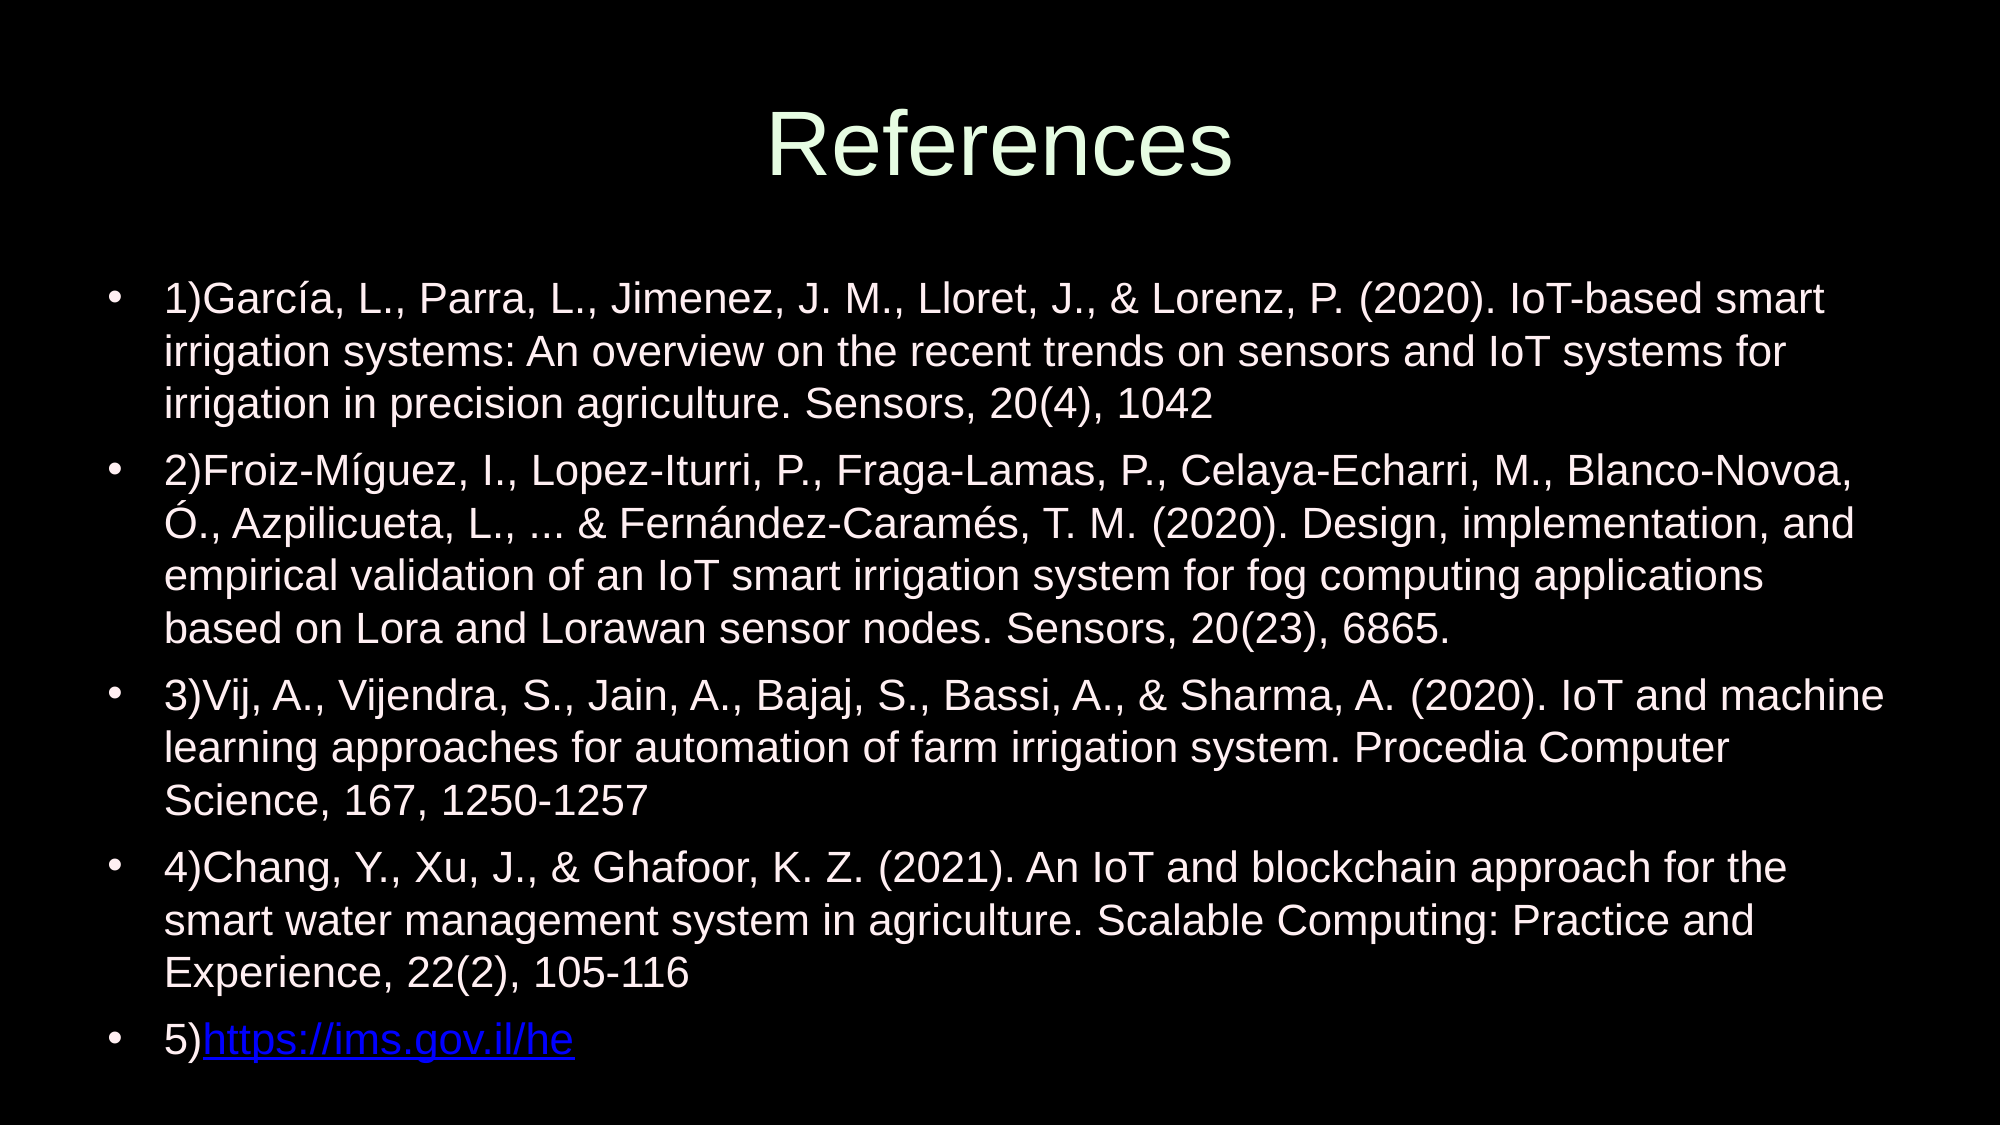

References
1)García, L., Parra, L., Jimenez, J. M., Lloret, J., & Lorenz, P. (2020). IoT-based smart irrigation systems: An overview on the recent trends on sensors and IoT systems for irrigation in precision agriculture. Sensors, 20(4), 1042
2)Froiz-Míguez, I., Lopez-Iturri, P., Fraga-Lamas, P., Celaya-Echarri, M., Blanco-Novoa, Ó., Azpilicueta, L., ... & Fernández-Caramés, T. M. (2020). Design, implementation, and empirical validation of an IoT smart irrigation system for fog computing applications based on Lora and Lorawan sensor nodes. Sensors, 20(23), 6865.
3)Vij, A., Vijendra, S., Jain, A., Bajaj, S., Bassi, A., & Sharma, A. (2020). IoT and machine learning approaches for automation of farm irrigation system. Procedia Computer Science, 167, 1250-1257
4)Chang, Y., Xu, J., & Ghafoor, K. Z. (2021). An IoT and blockchain approach for the smart water management system in agriculture. Scalable Computing: Practice and Experience, 22(2), 105-116
5)https://ims.gov.il/he